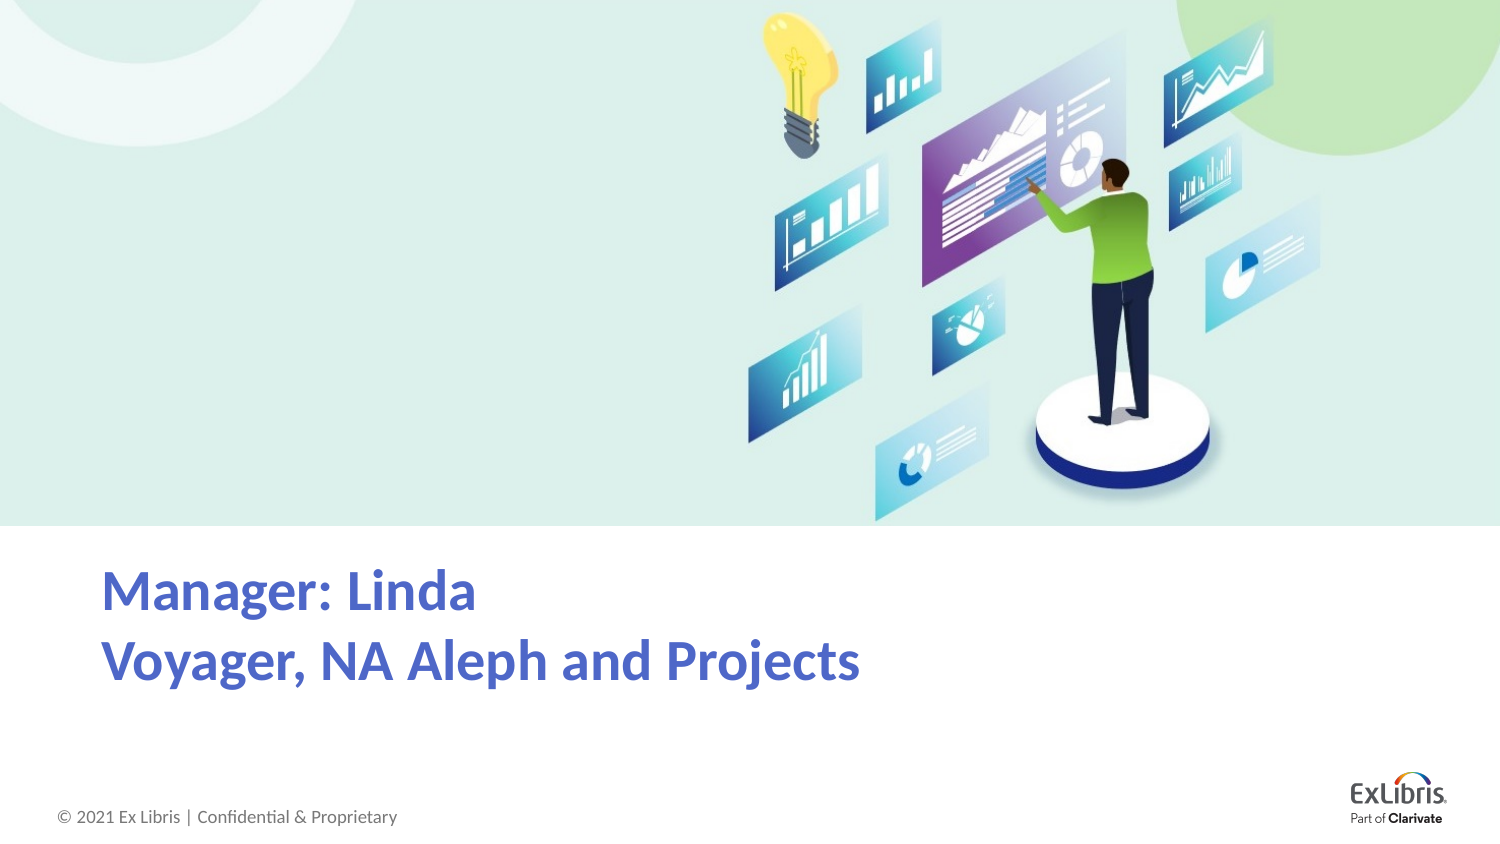

# Manager: Linda Voyager, NA Aleph and Projects